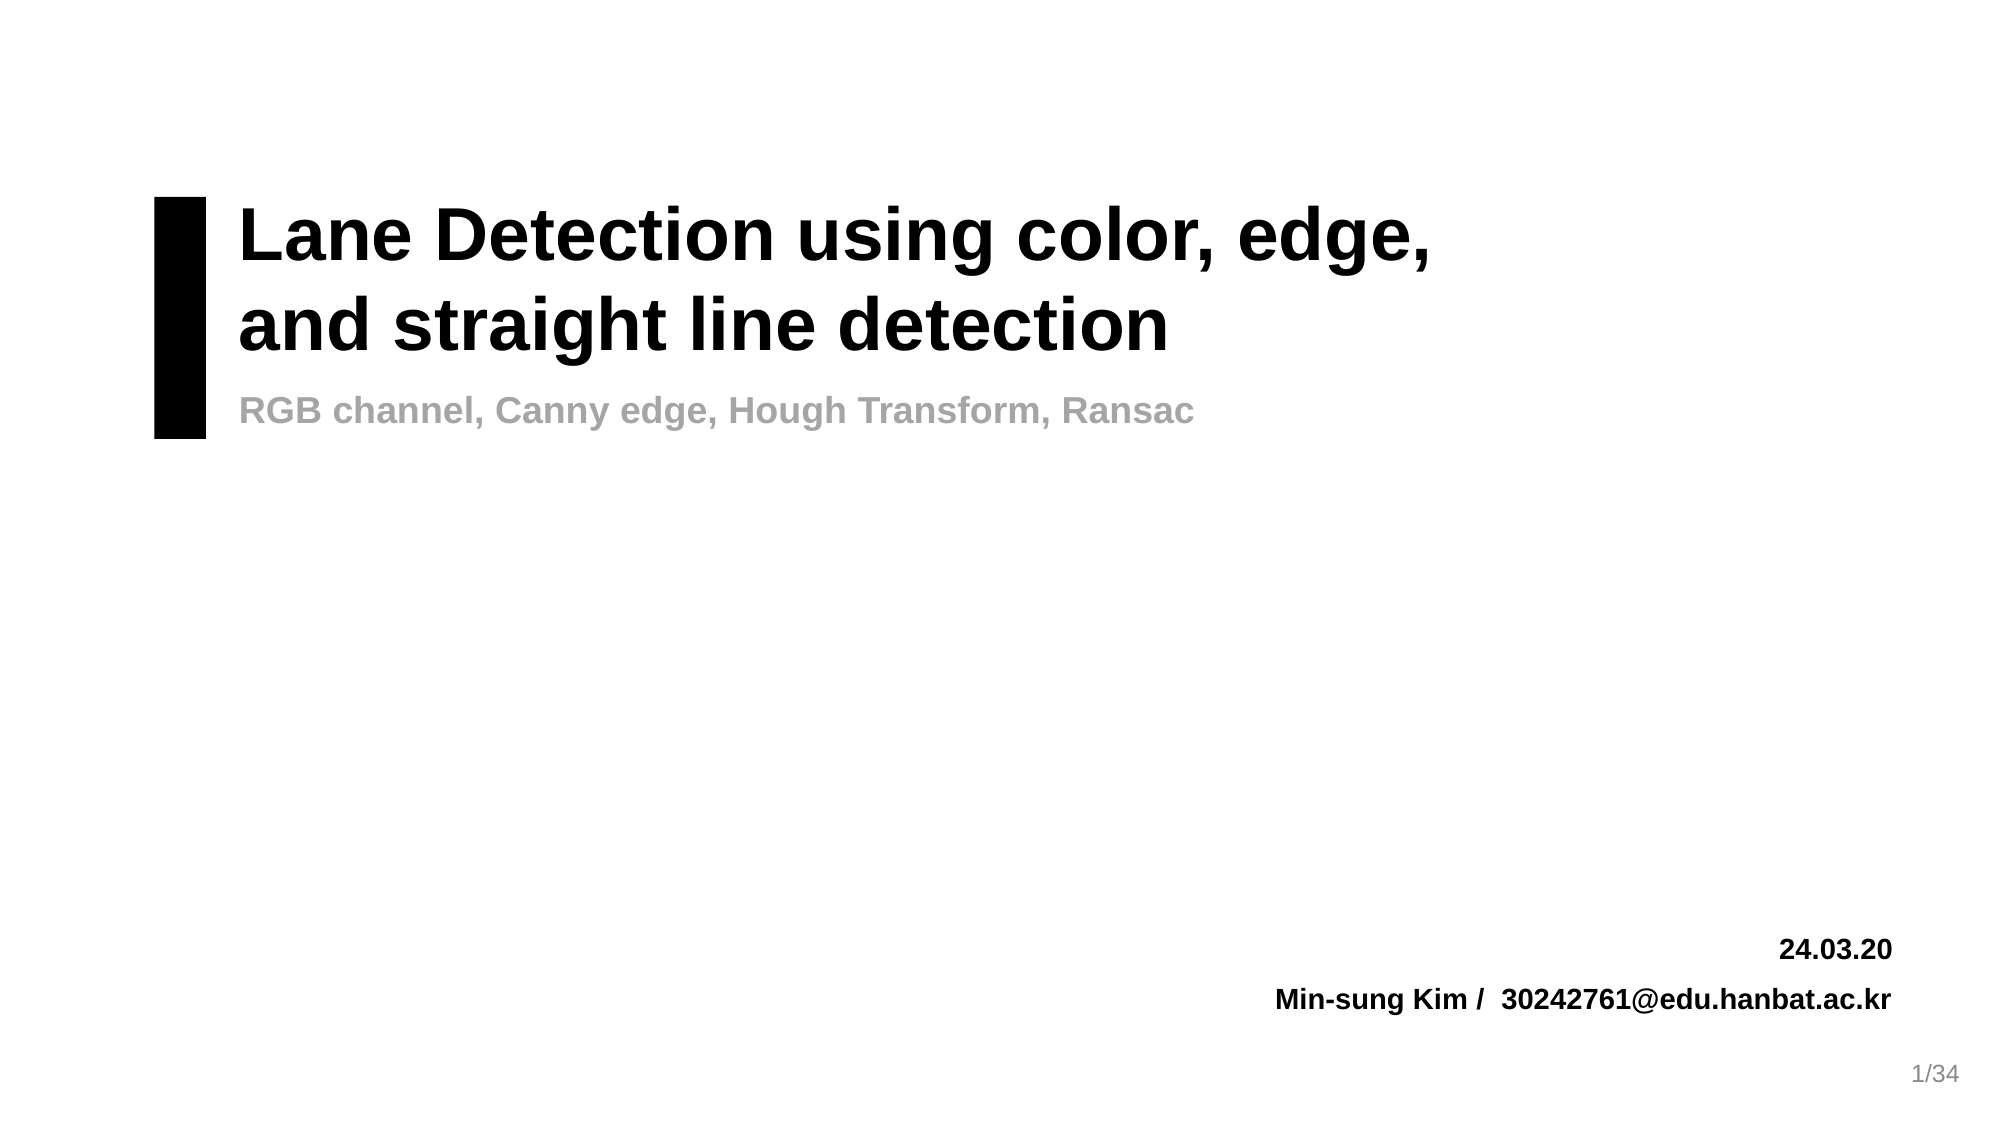

Lane Detection using color, edge,
and straight line detection

RGB channel, Canny edge, Hough Transform, Ransac
24.03.20
Min-sung Kim /
30242761@edu.hanbat.ac.kr
1/34